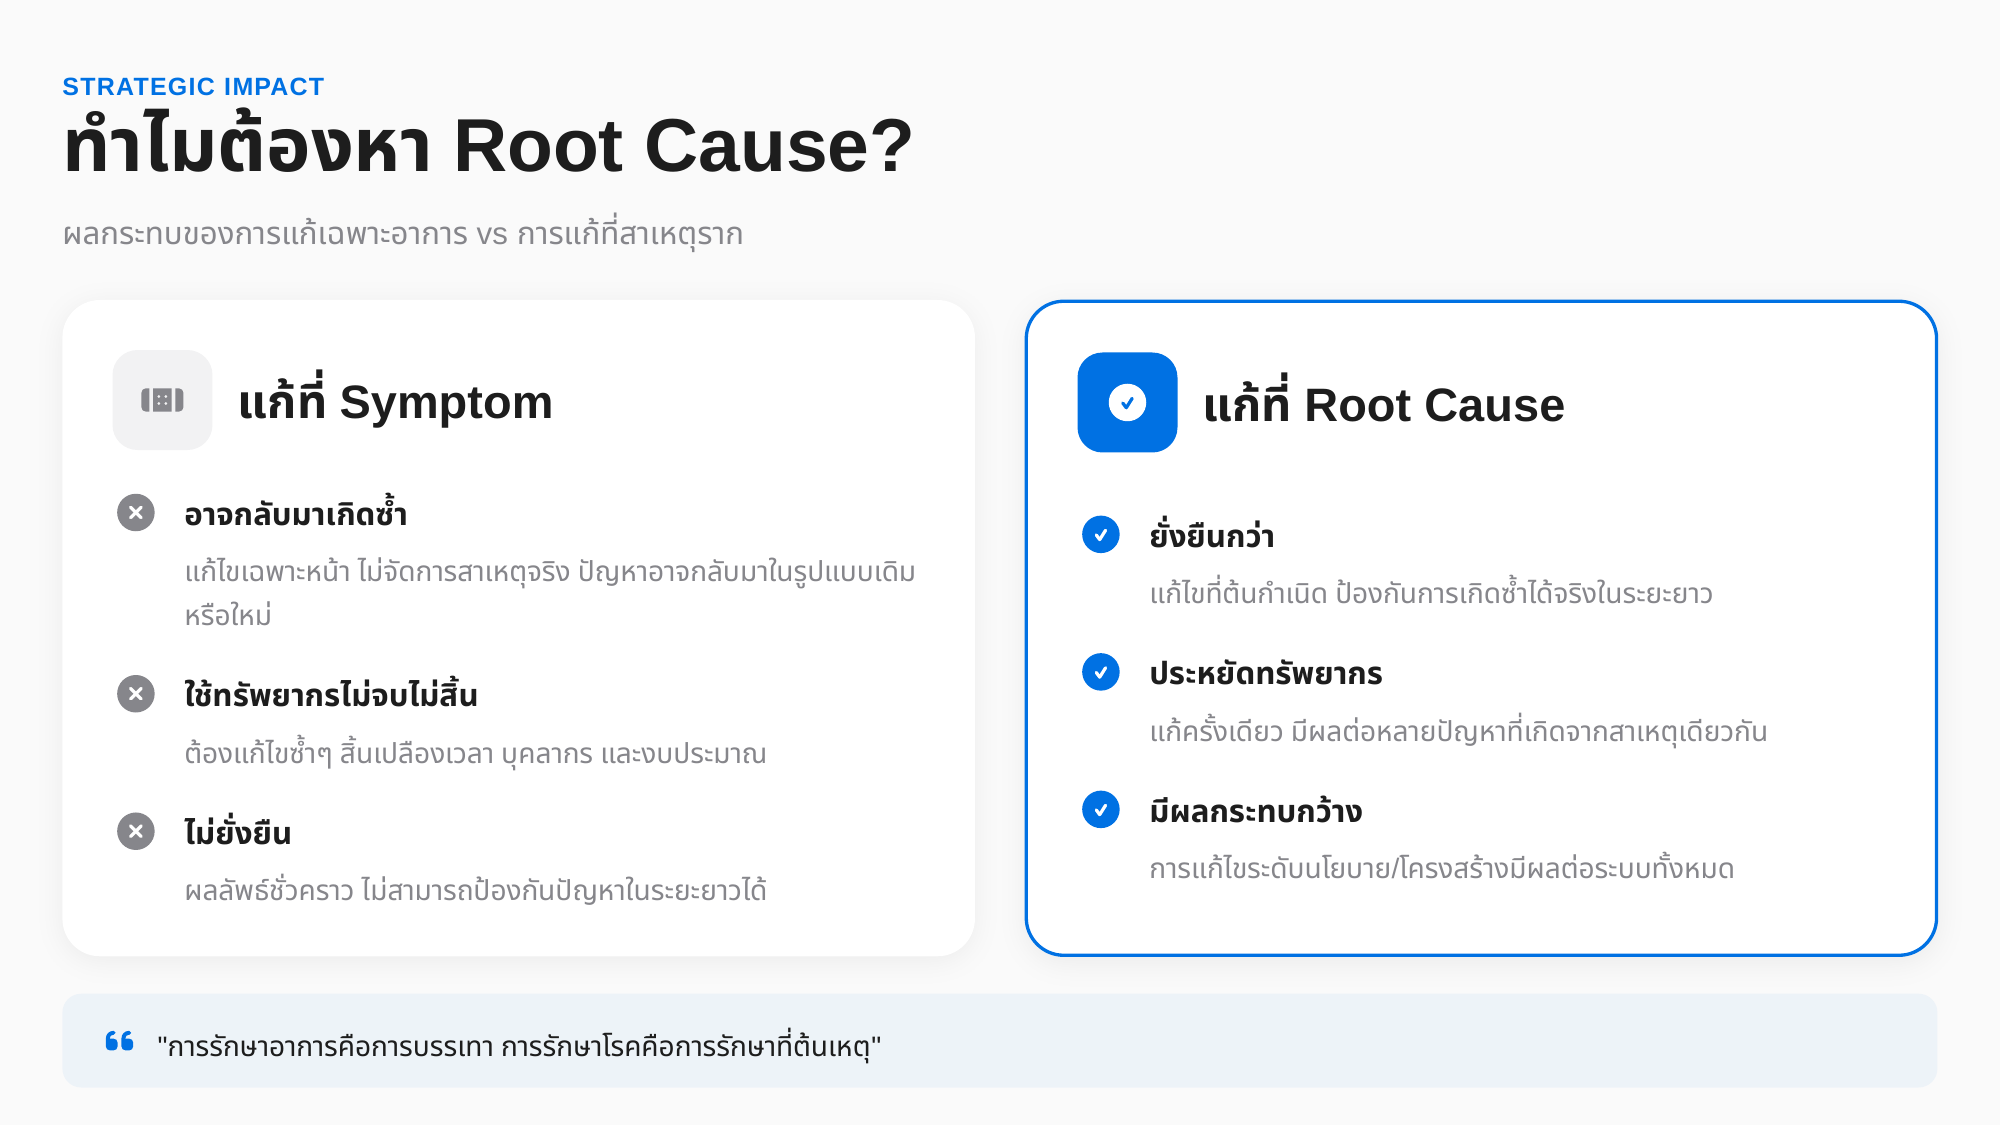

STRATEGIC IMPACT
ทำไมต้องหา Root Cause?
ผลกระทบของการแก้เฉพาะอาการ vs การแก้ที่สาเหตุราก

แก้ที่ Symptom
แก้ที่ Root Cause

อาจกลับมาเกิดซ้ำ

ยั่งยืนกว่า

แก้ไขเฉพาะหน้า ไม่จัดการสาเหตุจริง ปัญหาอาจกลับมาในรูปแบบเดิมหรือใหม่
แก้ไขที่ต้นกำเนิด ป้องกันการเกิดซ้ำได้จริงในระยะยาว
ประหยัดทรัพยากร

ใช้ทรัพยากรไม่จบไม่สิ้น

แก้ครั้งเดียว มีผลต่อหลายปัญหาที่เกิดจากสาเหตุเดียวกัน
ต้องแก้ไขซ้ำๆ สิ้นเปลืองเวลา บุคลากร และงบประมาณ
มีผลกระทบกว้าง

ไม่ยั่งยืน

การแก้ไขระดับนโยบาย/โครงสร้างมีผลต่อระบบทั้งหมด
ผลลัพธ์ชั่วคราว ไม่สามารถป้องกันปัญหาในระยะยาวได้

"การรักษาอาการคือการบรรเทา การรักษาโรคคือการรักษาที่ต้นเหตุ"